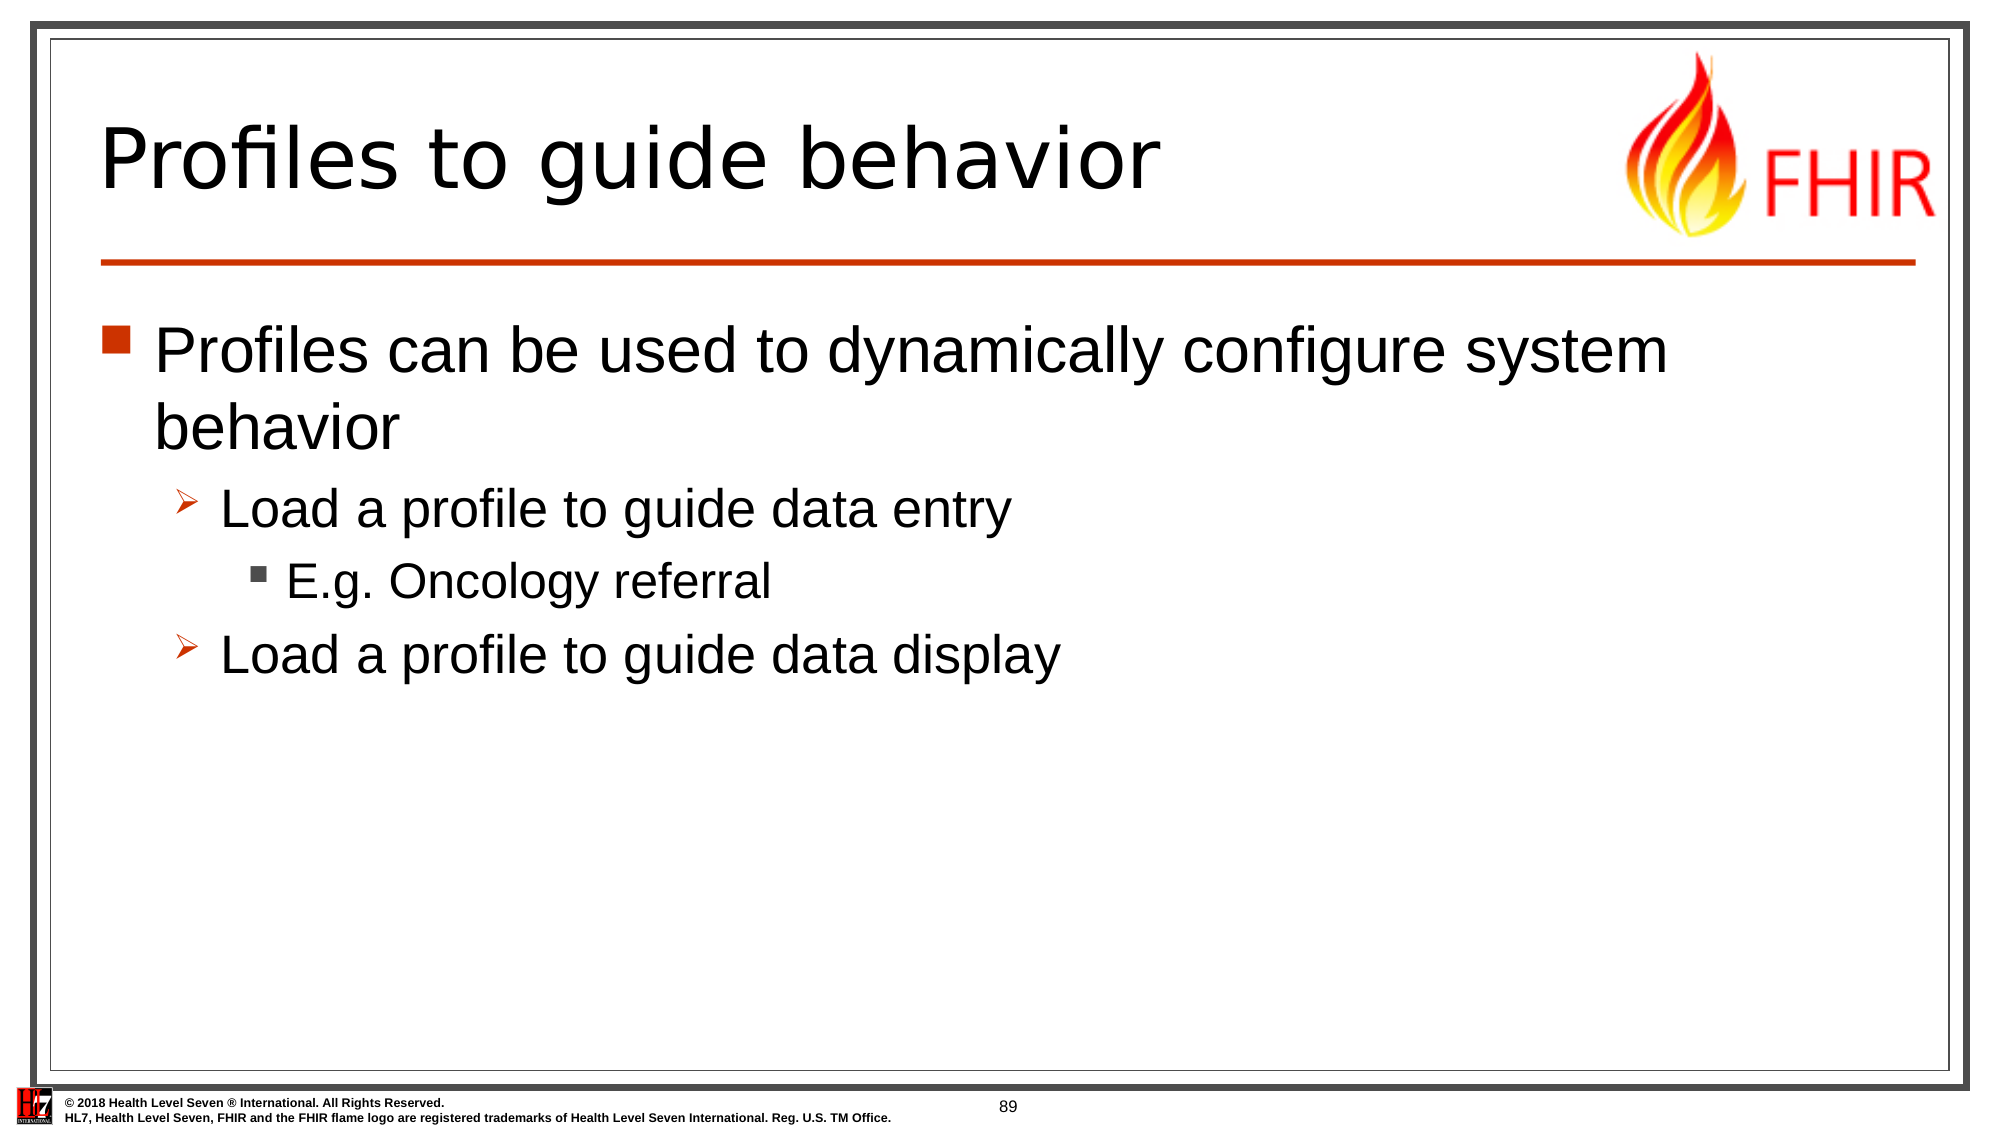

# Profiles to guide behavior
Profiles can be used to dynamically configure system behavior
Load a profile to guide data entry
E.g. Oncology referral
Load a profile to guide data display
89